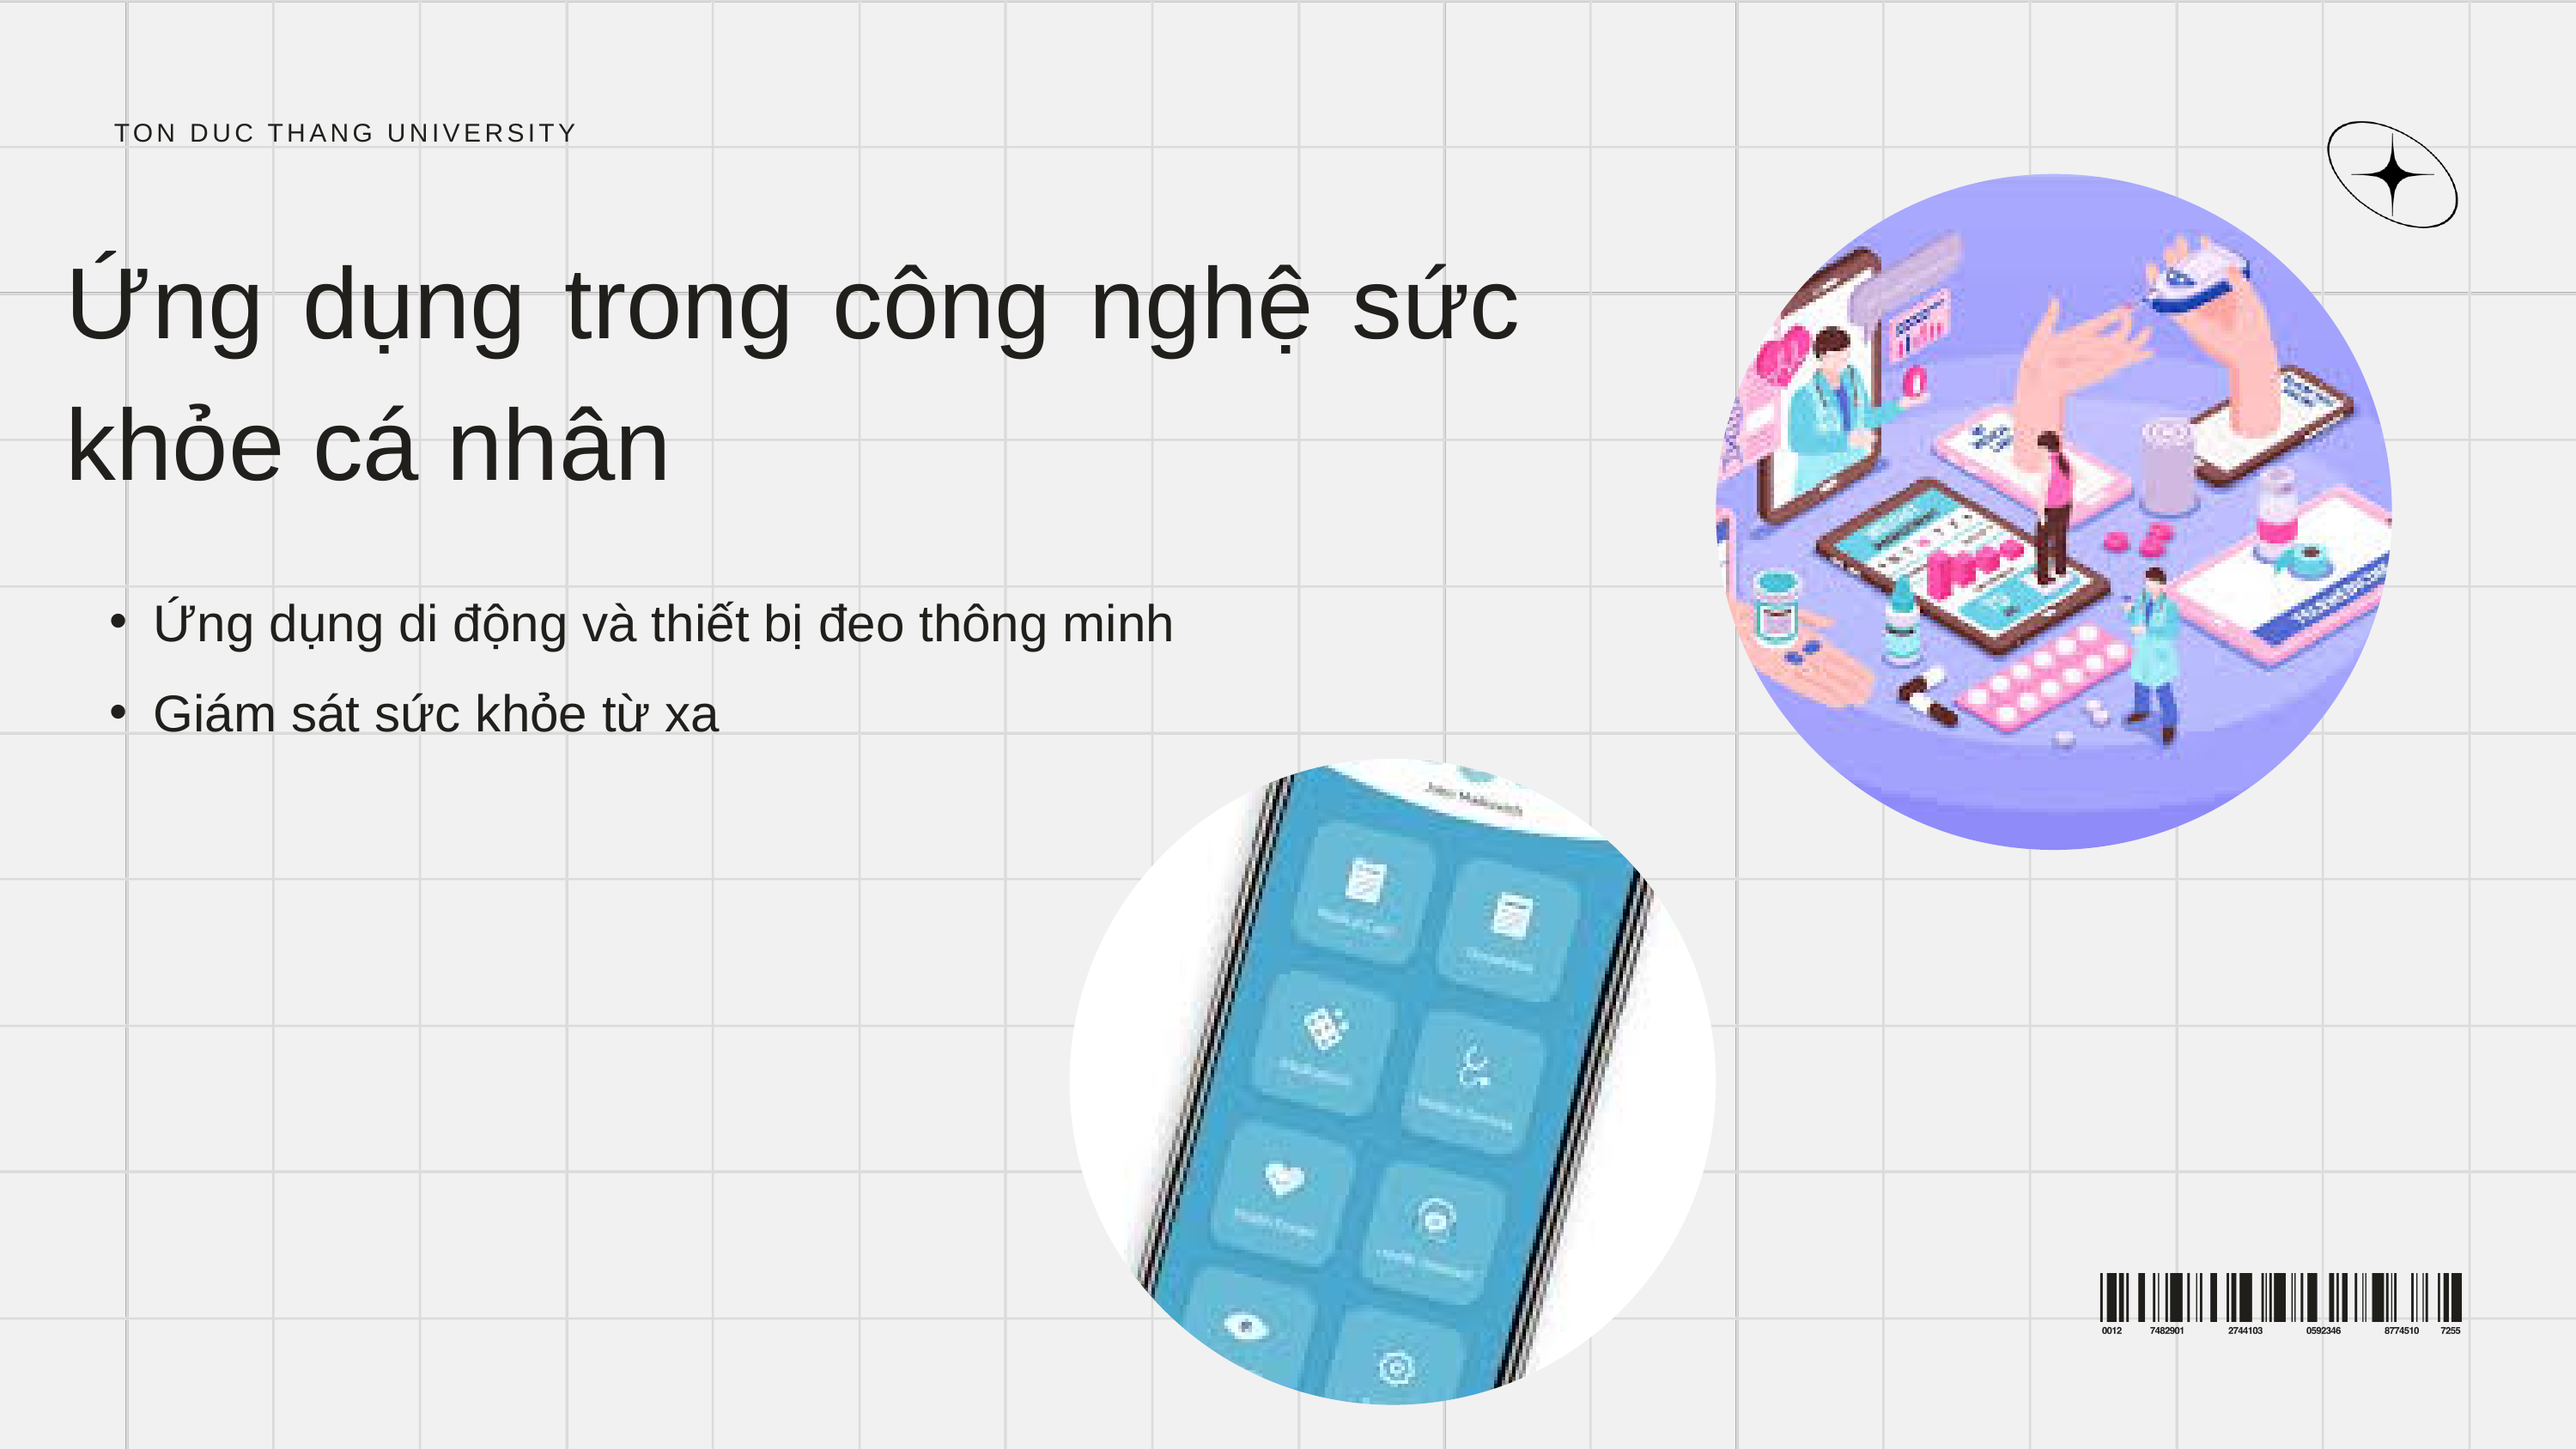

TON DUC THANG UNIVERSITY

Ứng dụng trong công nghệ sức khỏe cá nhân
Ứng dụng di động và thiết bị đeo thông minh
Giám sát sức khỏe từ xa